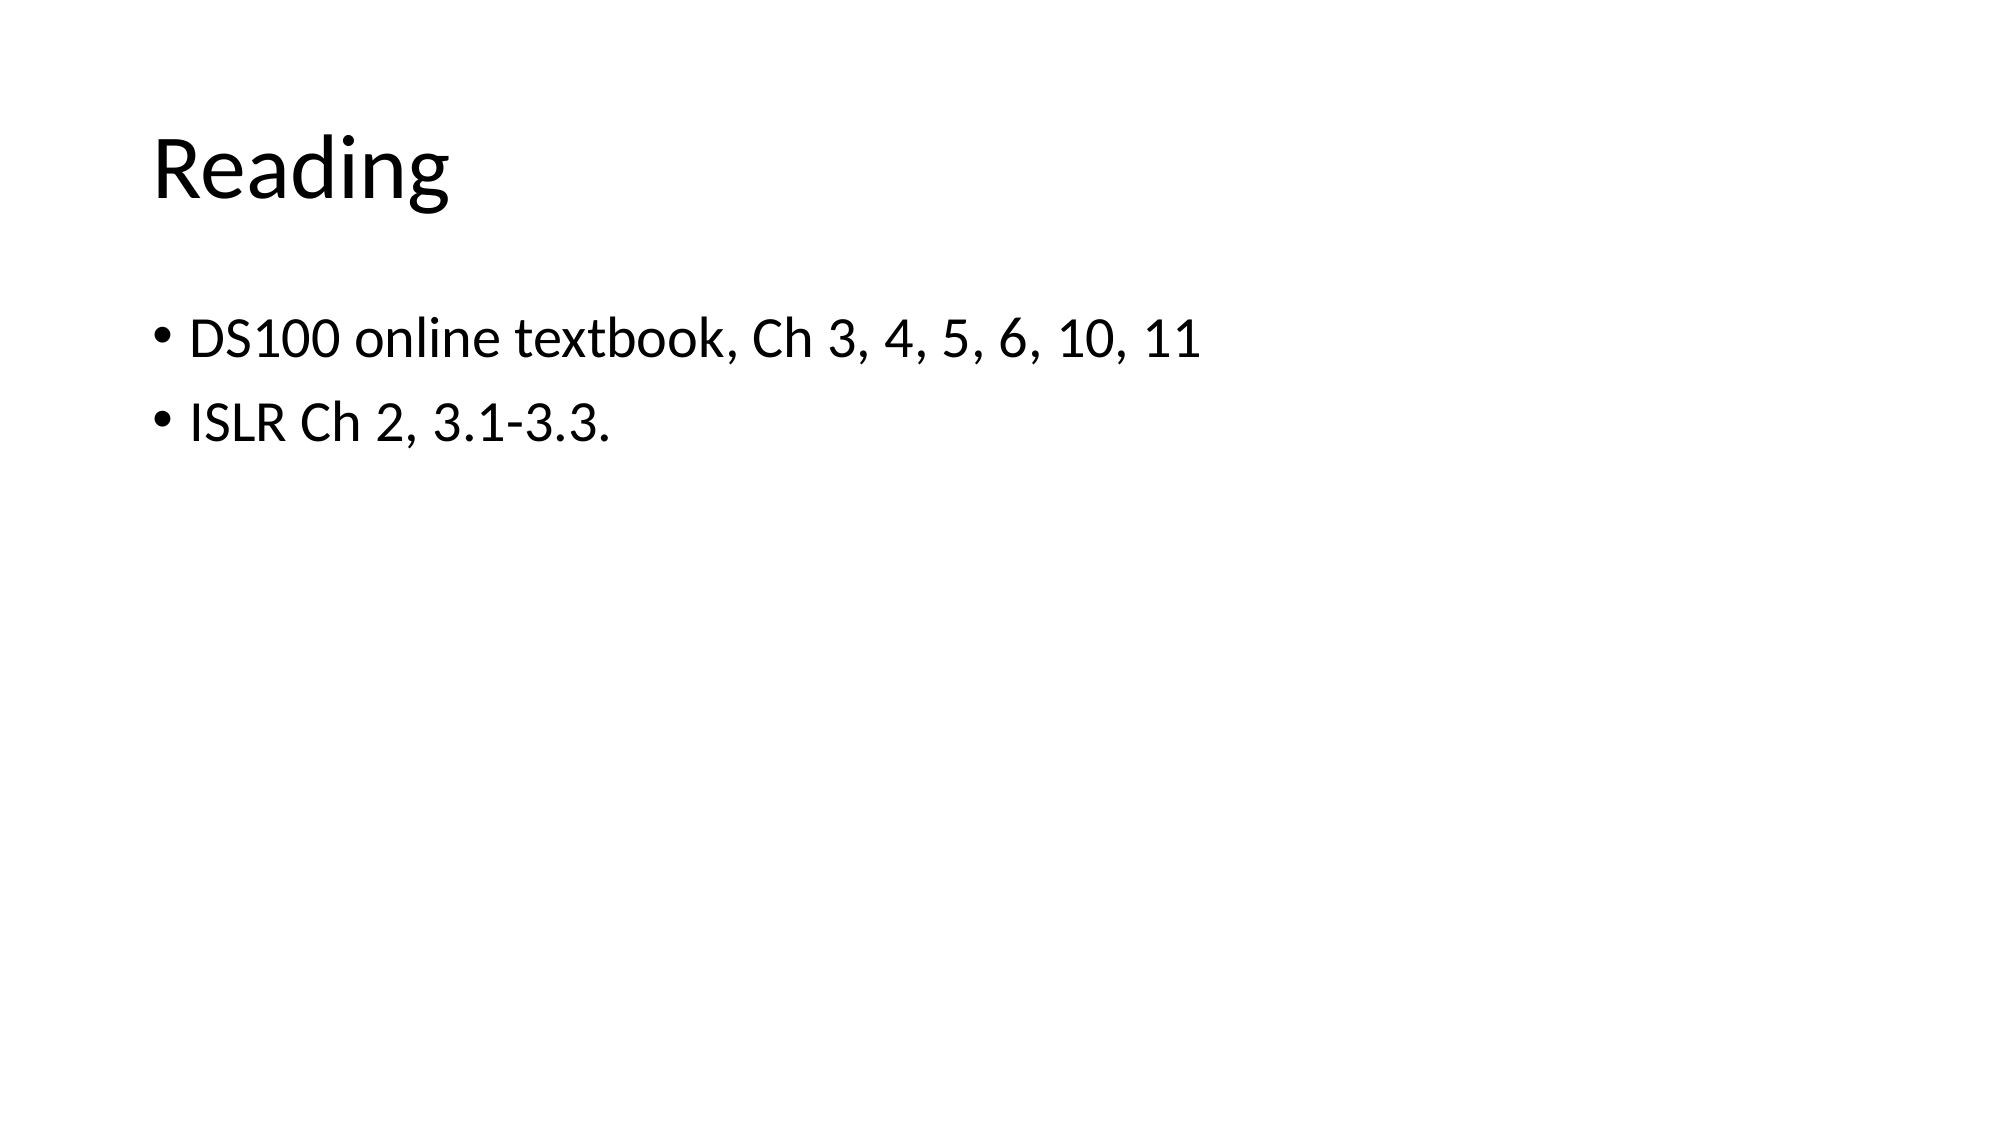

# Reading
DS100 online textbook, Ch 3, 4, 5, 6, 10, 11
ISLR Ch 2, 3.1-3.3.